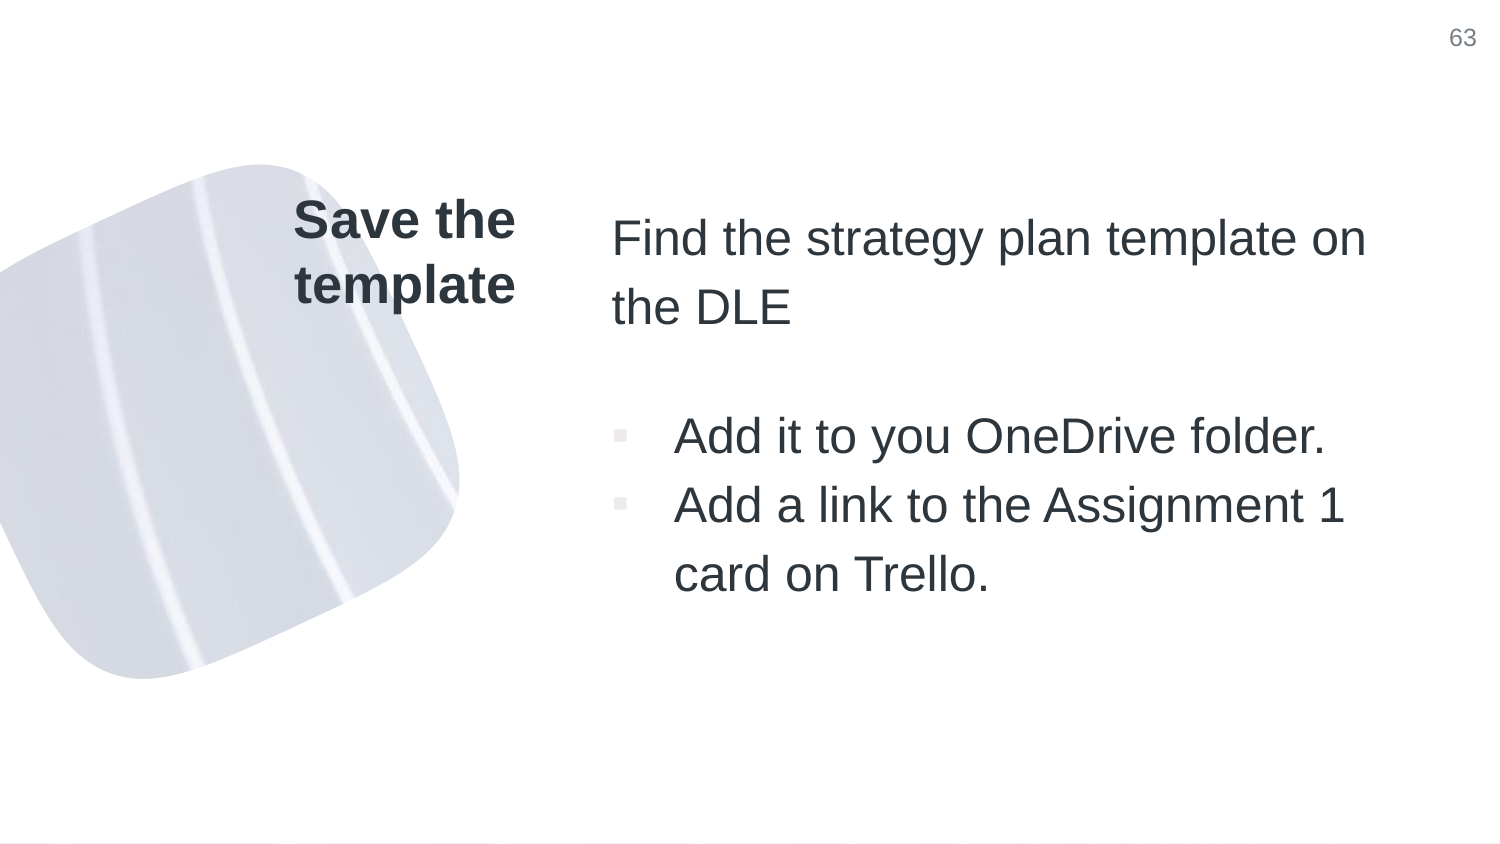

63
# Save the template
Find the strategy plan template on the DLE
Add it to you OneDrive folder.
Add a link to the Assignment 1 card on Trello.